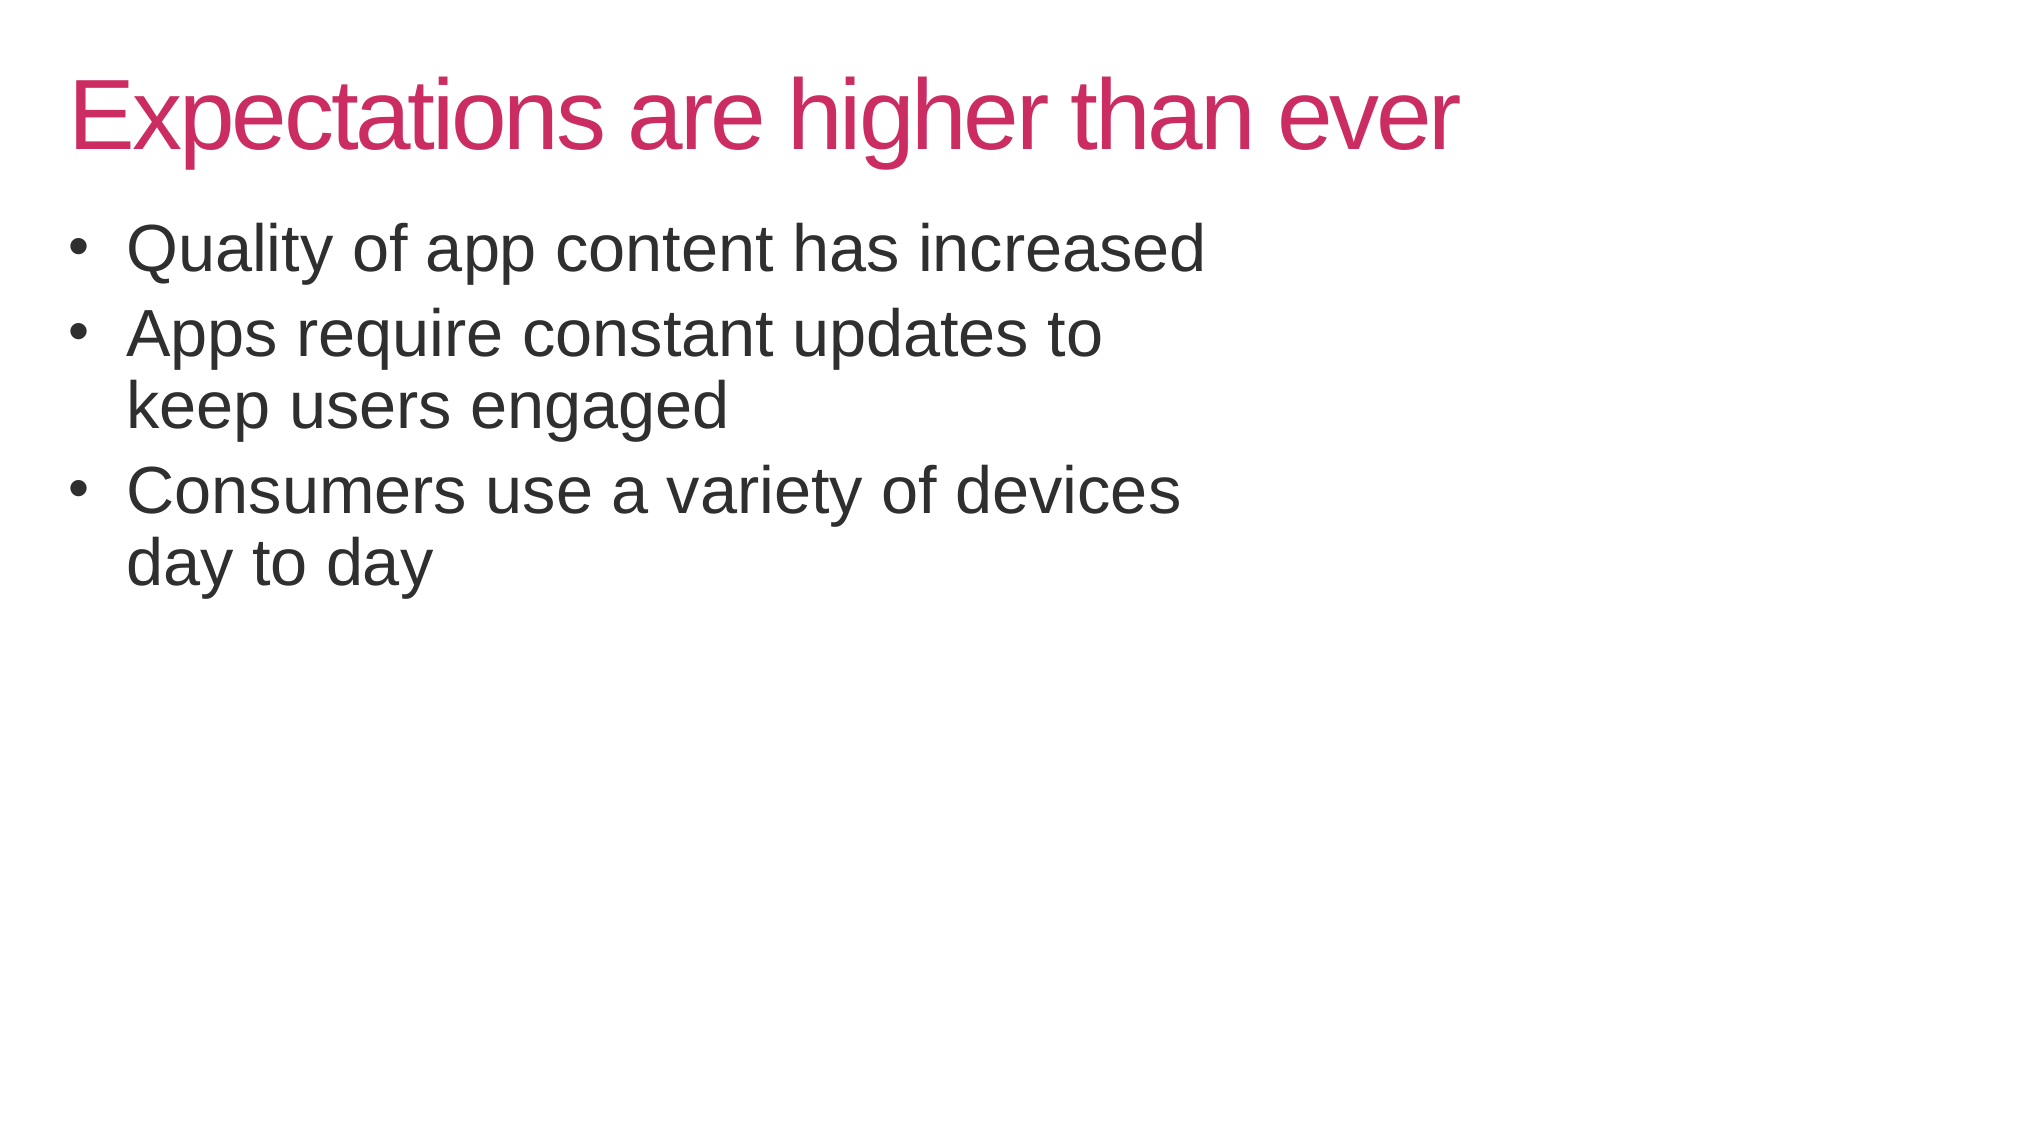

# Expectations are higher than ever
Quality of app content has increased
Apps require constant updates to keep users engaged
Consumers use a variety of devices day to day